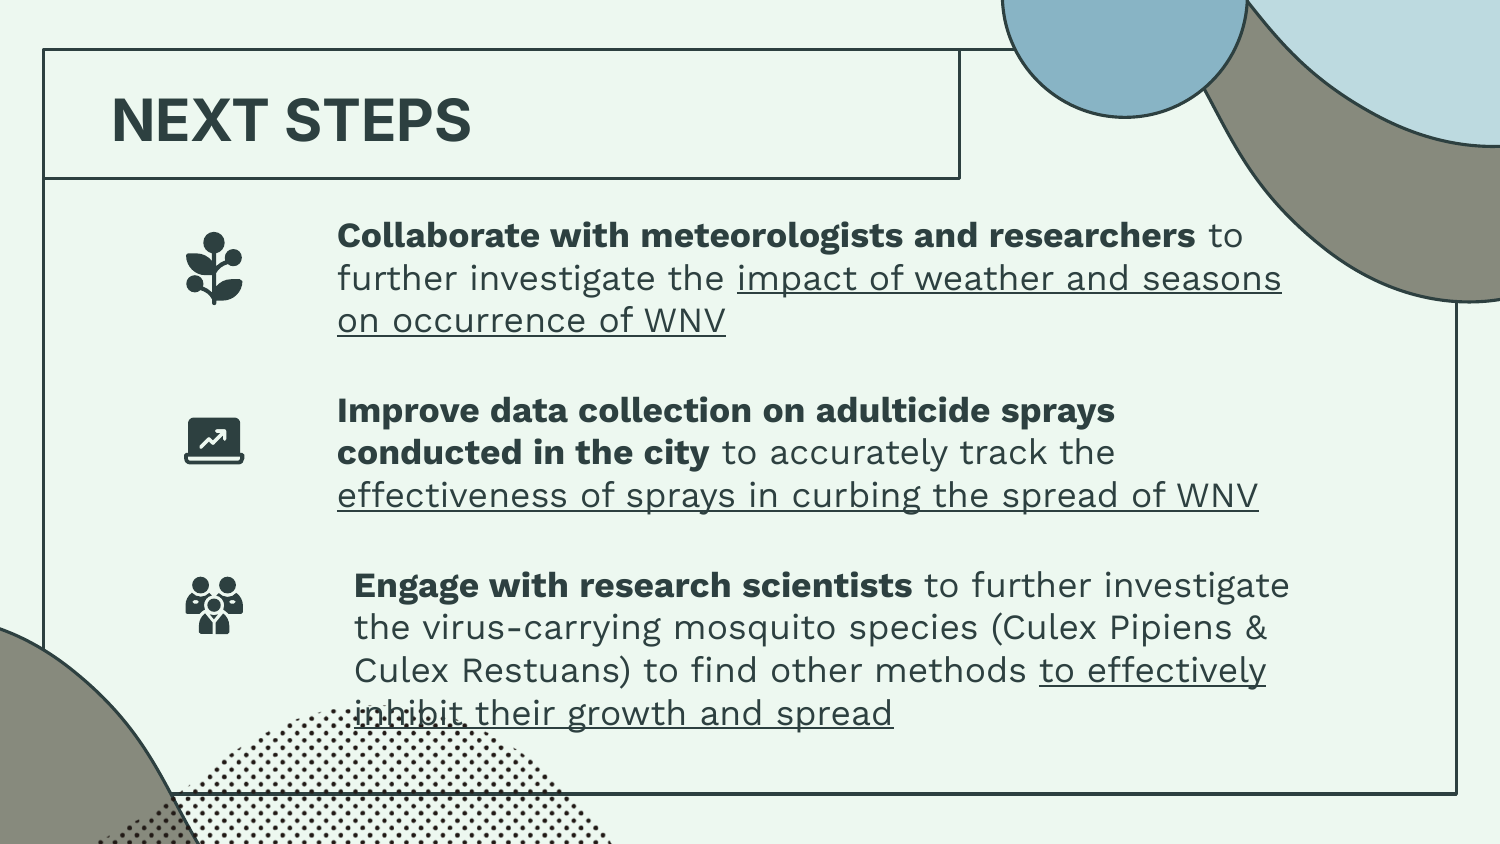

NEXT STEPS
Collaborate with meteorologists and researchers to further investigate the impact of weather and seasons
on occurrence of WNV

Improve data collection on adulticide sprays conducted in the city to accurately track the effectiveness of sprays in curbing the spread of WNV

Engage with research scientists to further investigate the virus-carrying mosquito species (Culex Pipiens & Culex Restuans) to find other methods to effectively inhibit their growth and spread